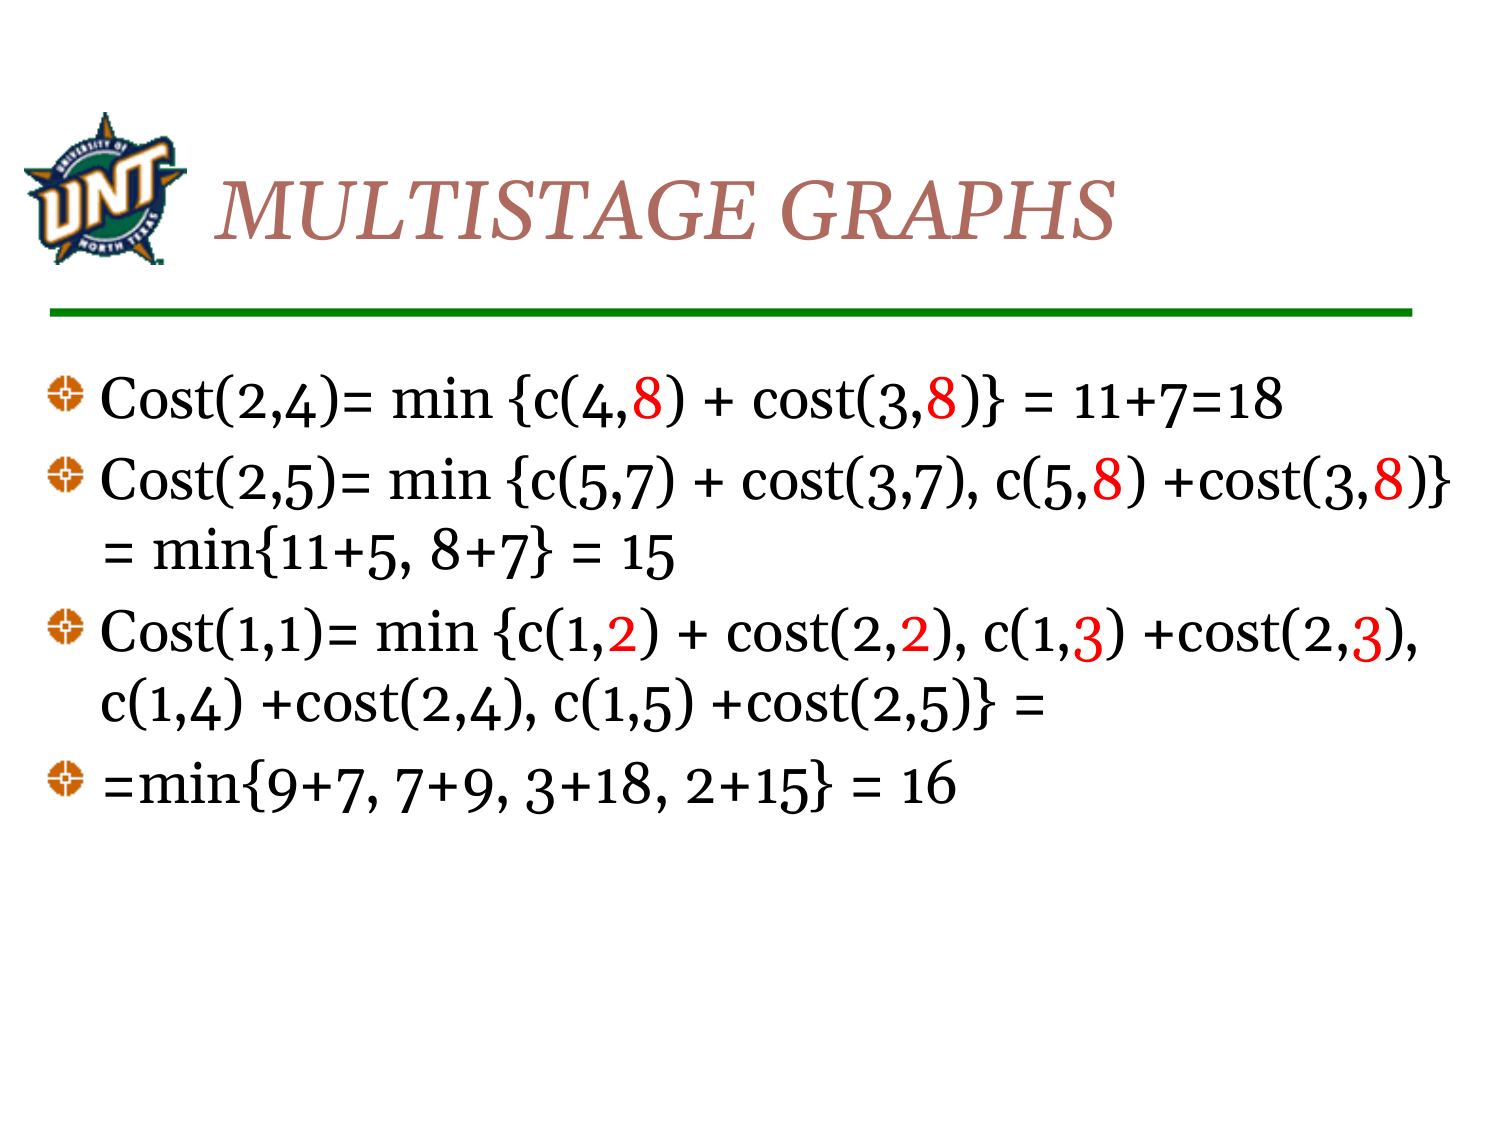

# MULTISTAGE GRAPHS
Cost(2,4)= min {c(4,8) + cost(3,8)} = 11+7=18
Cost(2,5)= min {c(5,7) + cost(3,7), c(5,8) +cost(3,8)} = min{11+5, 8+7} = 15
Cost(1,1)= min {c(1,2) + cost(2,2), c(1,3) +cost(2,3), c(1,4) +cost(2,4), c(1,5) +cost(2,5)} =
=min{9+7, 7+9, 3+18, 2+15} = 16